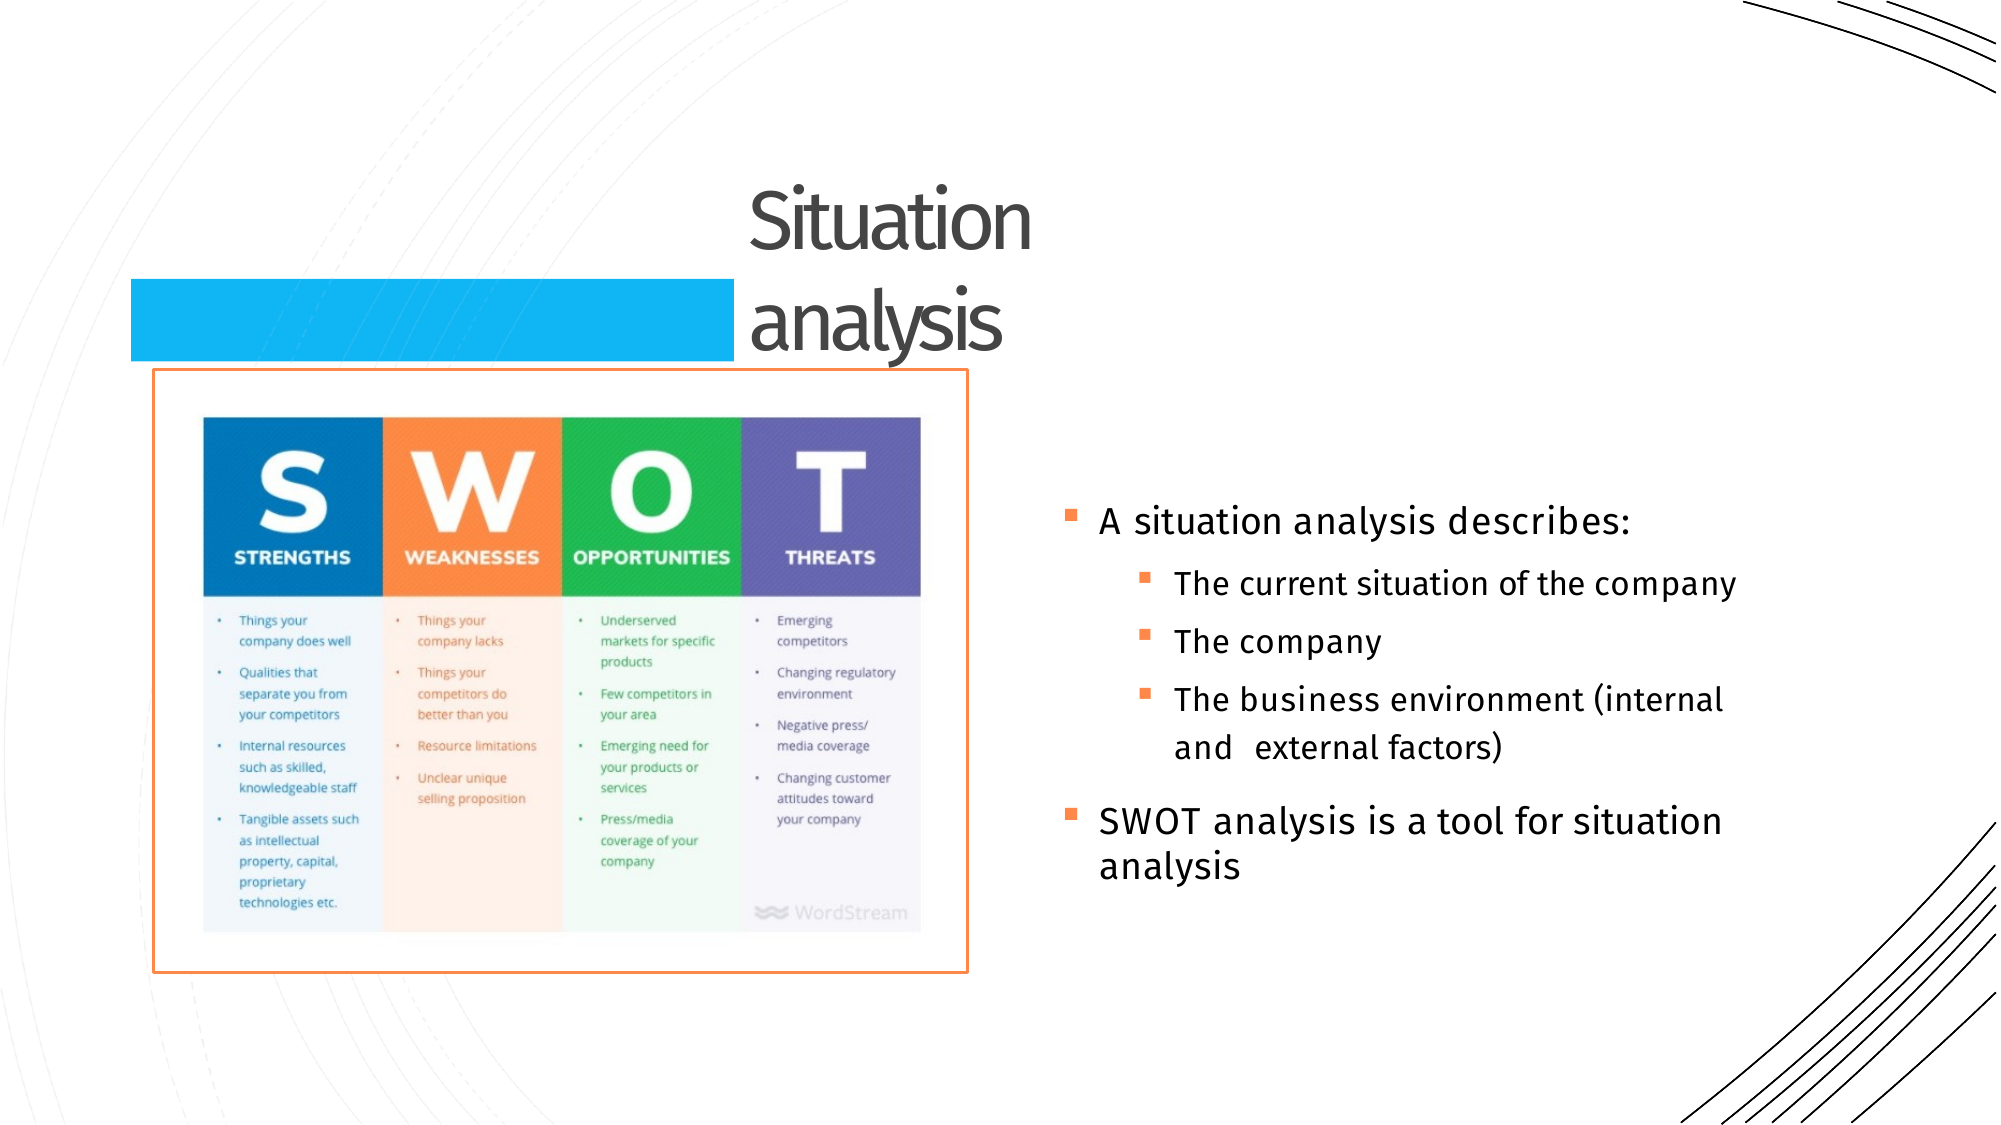

# Situation analysis

A situation analysis describes:
The current situation of the company
The company
The business environment (internal and  external factors)
SWOT analysis is a tool for situation analysis